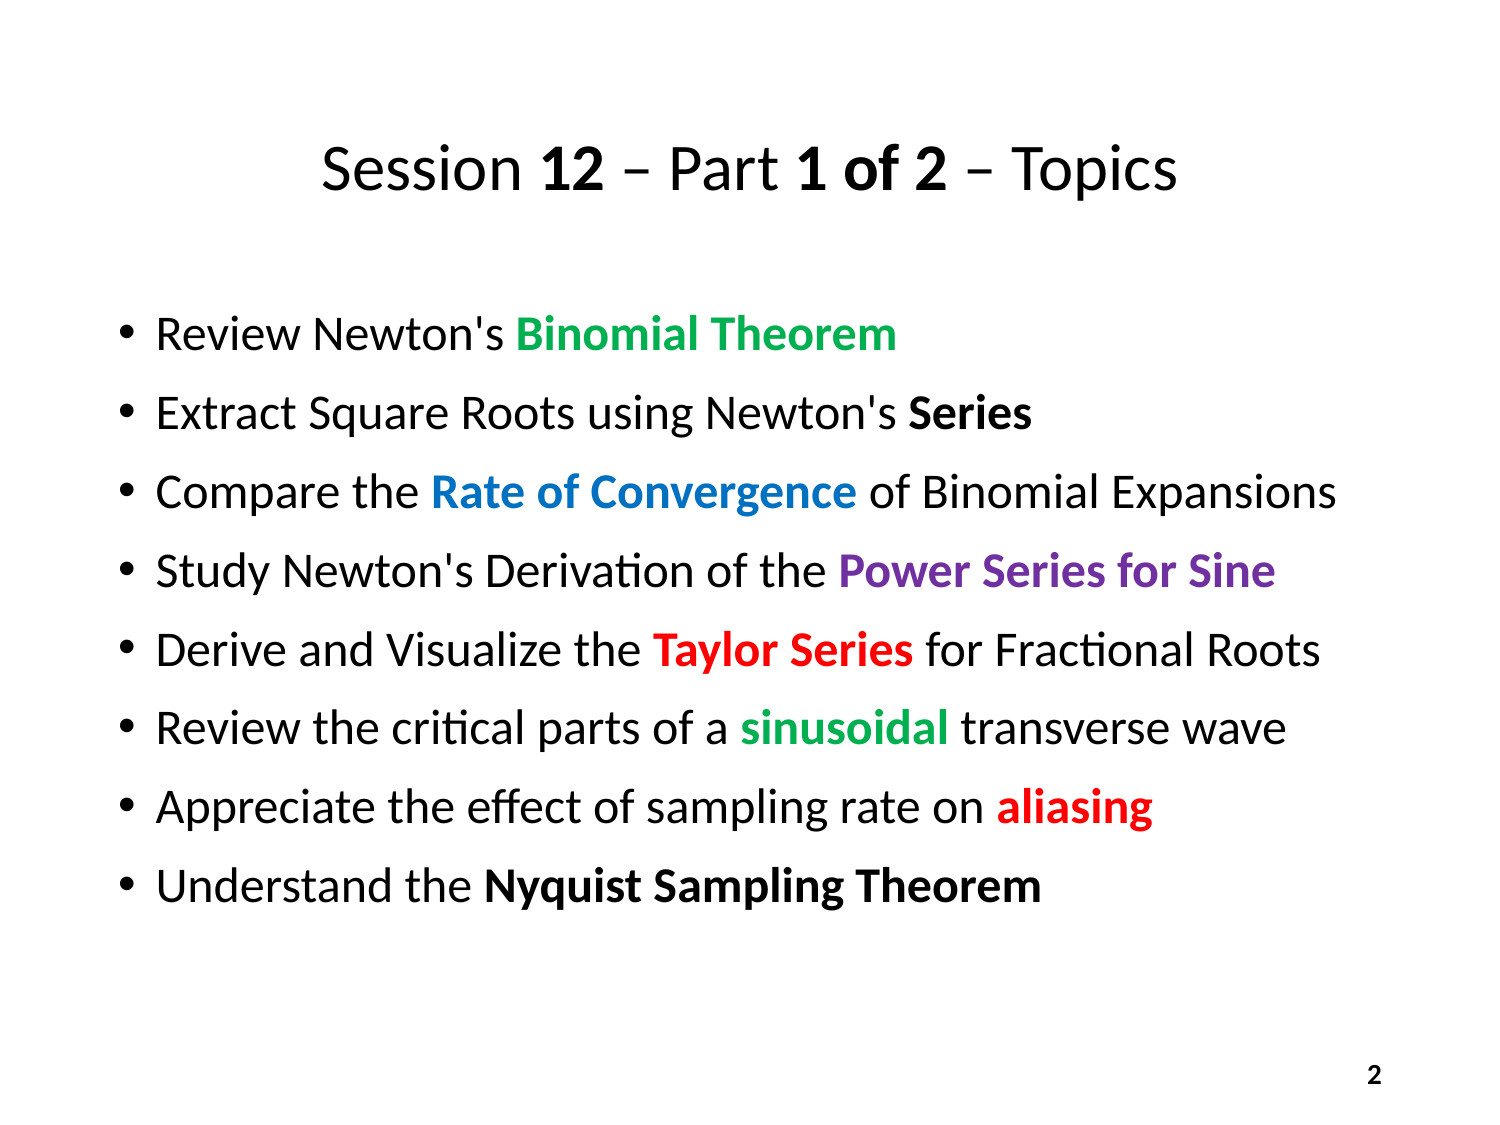

# Session 12 – Part 1 of 2 – Topics
Review Newton's Binomial Theorem
Extract Square Roots using Newton's Series
Compare the Rate of Convergence of Binomial Expansions
Study Newton's Derivation of the Power Series for Sine
Derive and Visualize the Taylor Series for Fractional Roots
Review the critical parts of a sinusoidal transverse wave
Appreciate the effect of sampling rate on aliasing
Understand the Nyquist Sampling Theorem
2